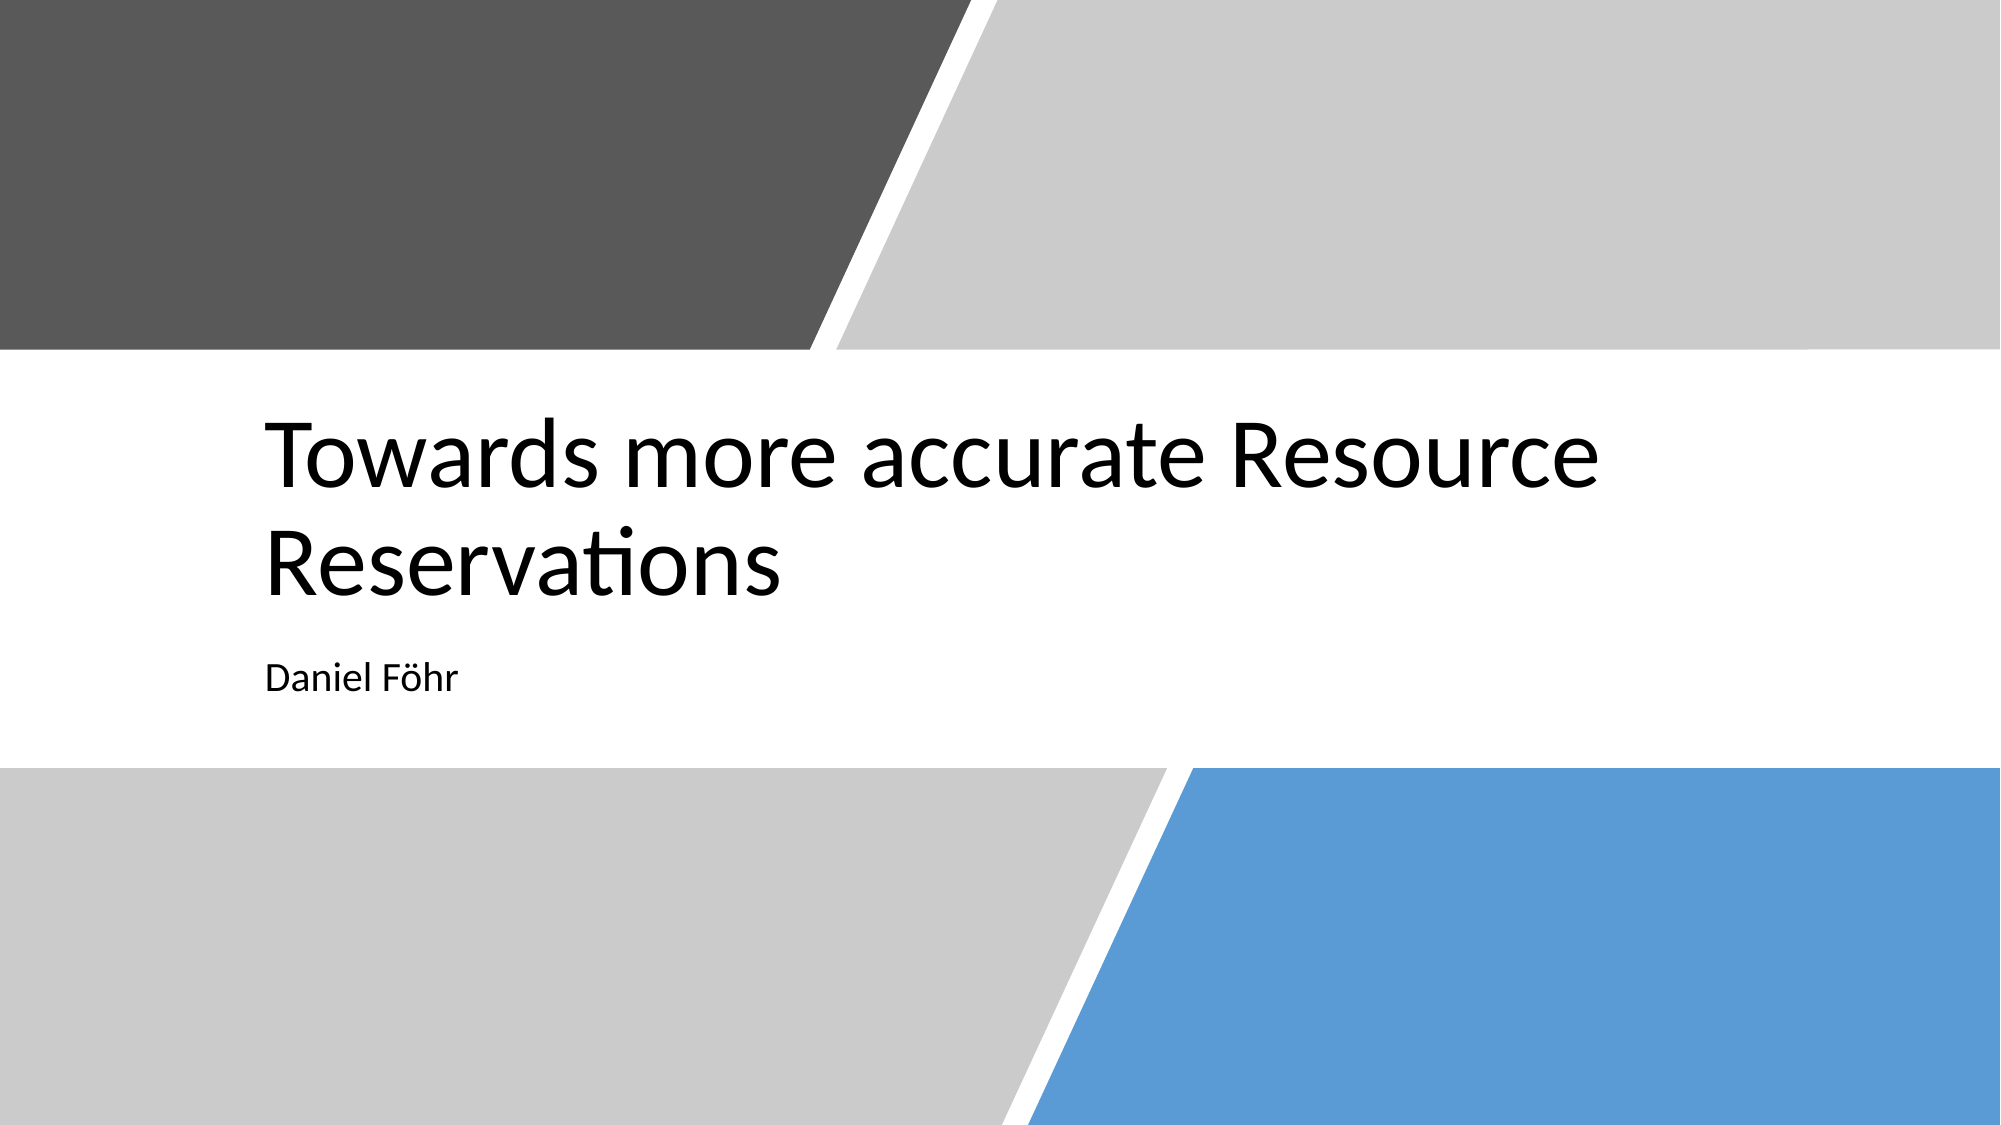

# Towards more accurate Resource Reservations
Daniel Föhr